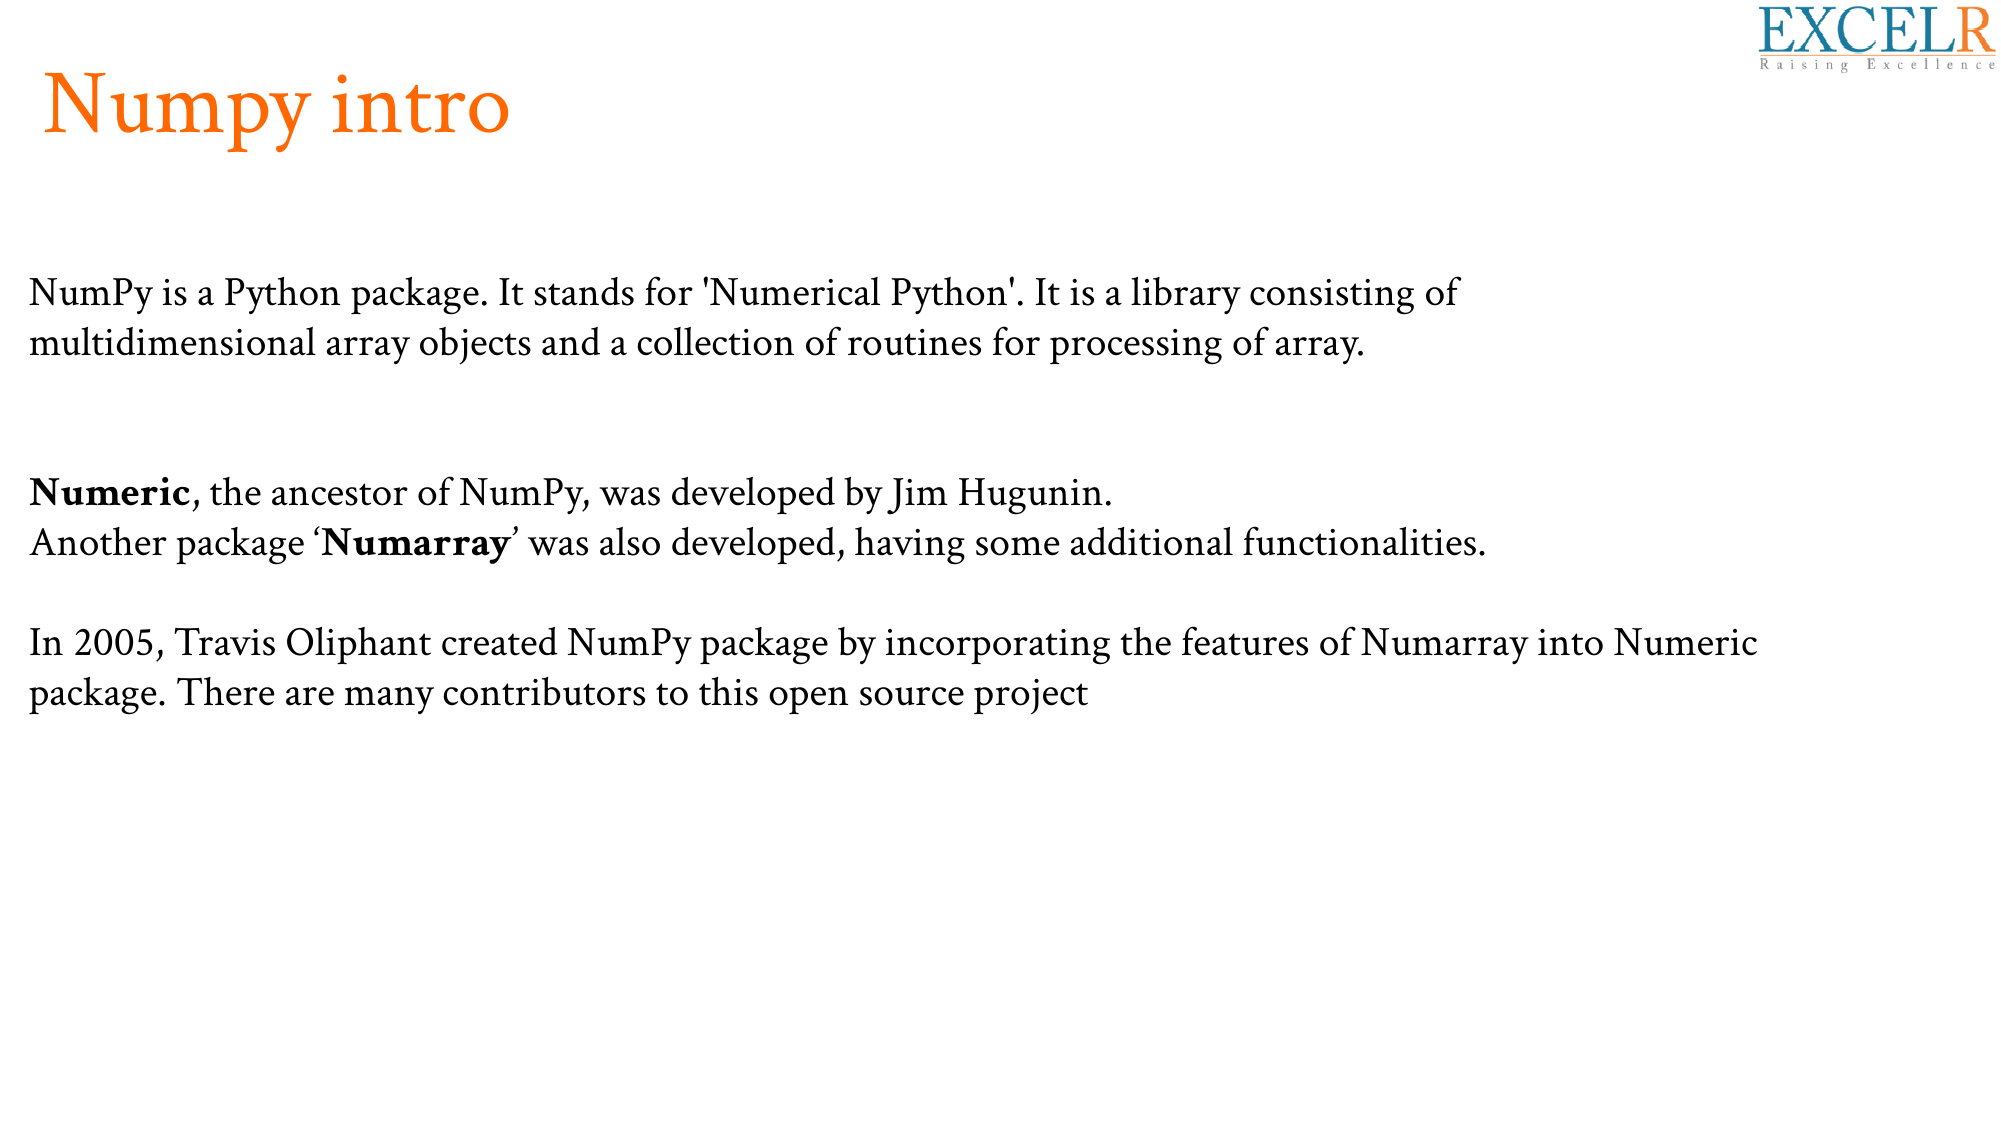

Numpy intro
NumPy is a Python package. It stands for 'Numerical Python'. It is a library consisting of
multidimensional array objects and a collection of routines for processing of array.

Numeric, the ancestor of NumPy, was developed by Jim Hugunin.
Another package ‘Numarray’ was also developed, having some additional functionalities.

In 2005, Travis Oliphant created NumPy package by incorporating the features of Numarray into Numeric
package. There are many contributors to this open source project